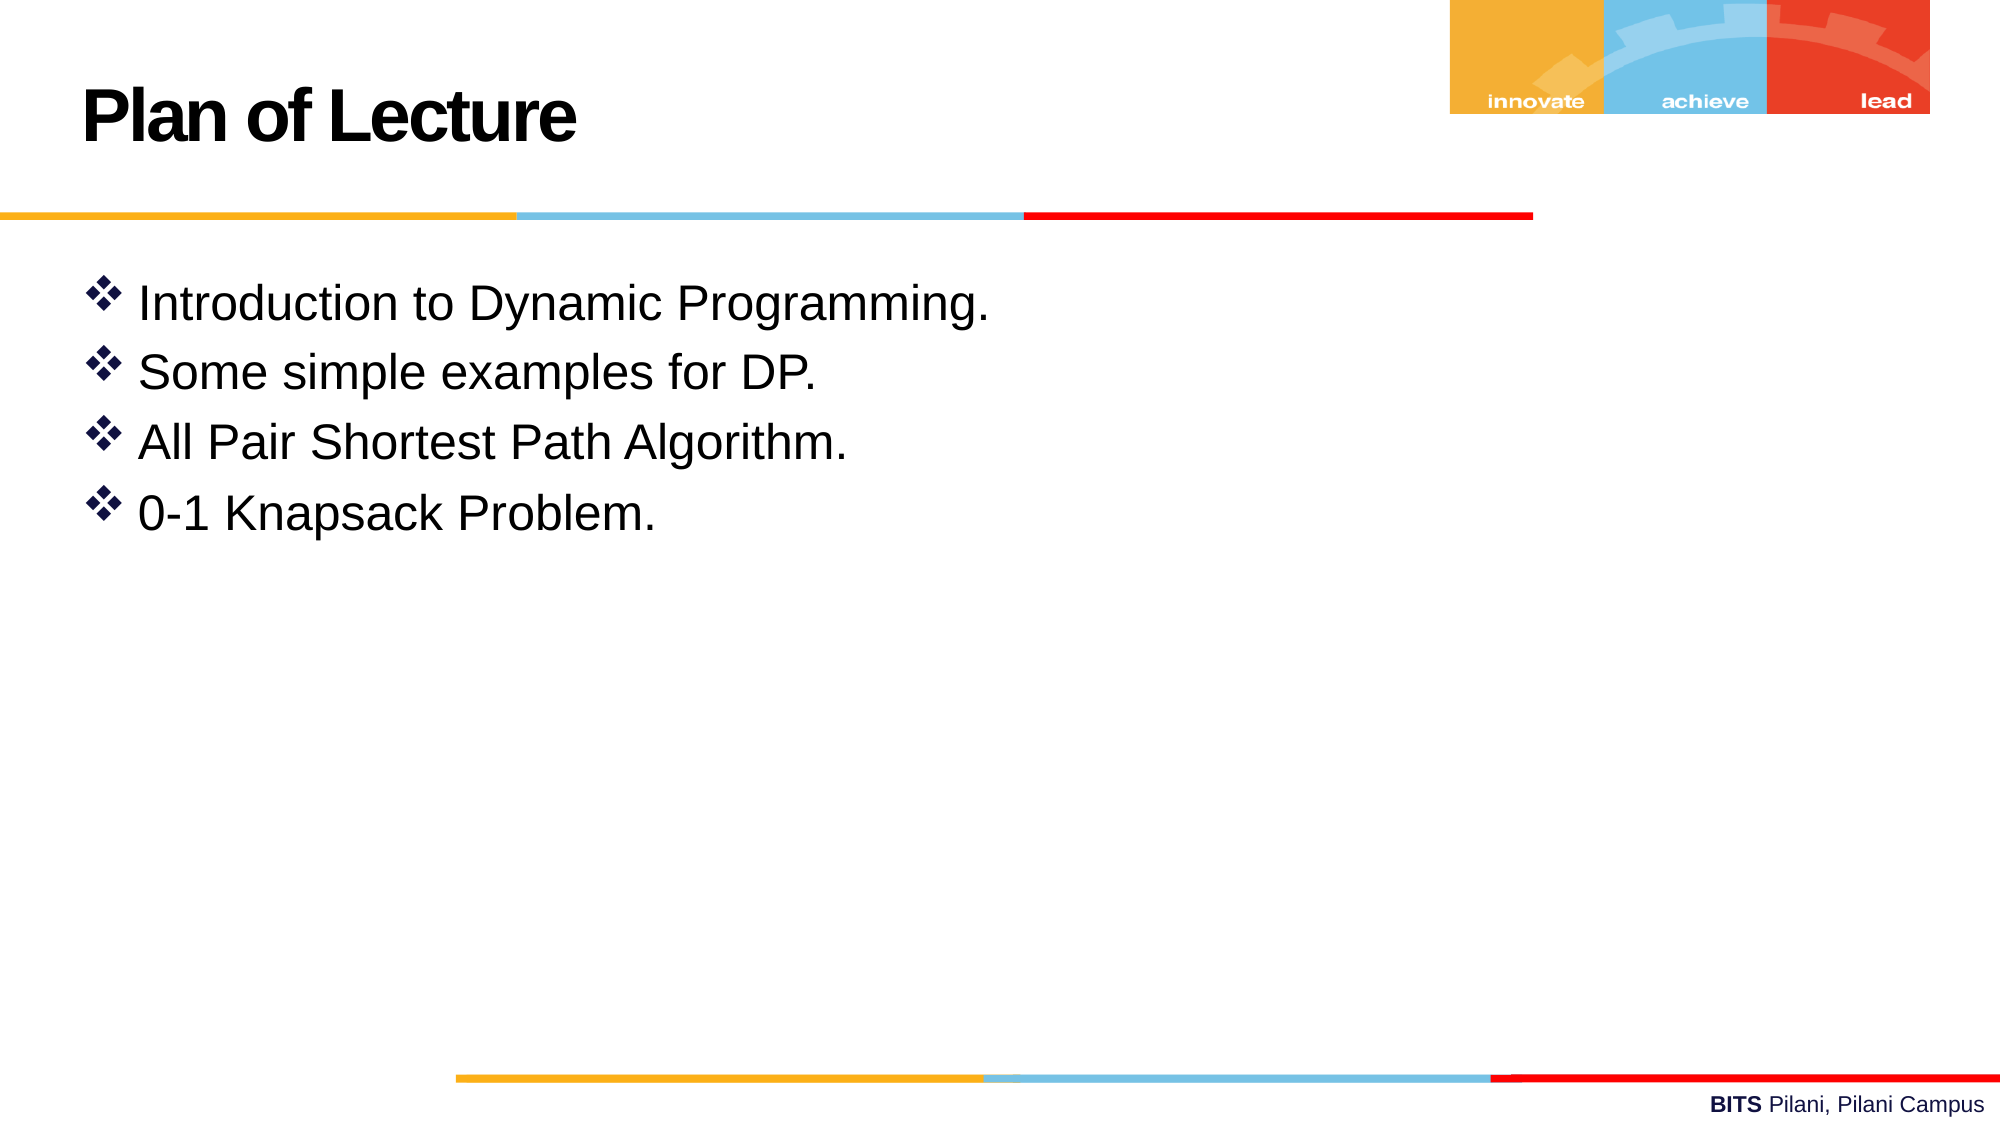

Plan of Lecture
Introduction to Dynamic Programming.
Some simple examples for DP.
All Pair Shortest Path Algorithm.
0-1 Knapsack Problem.